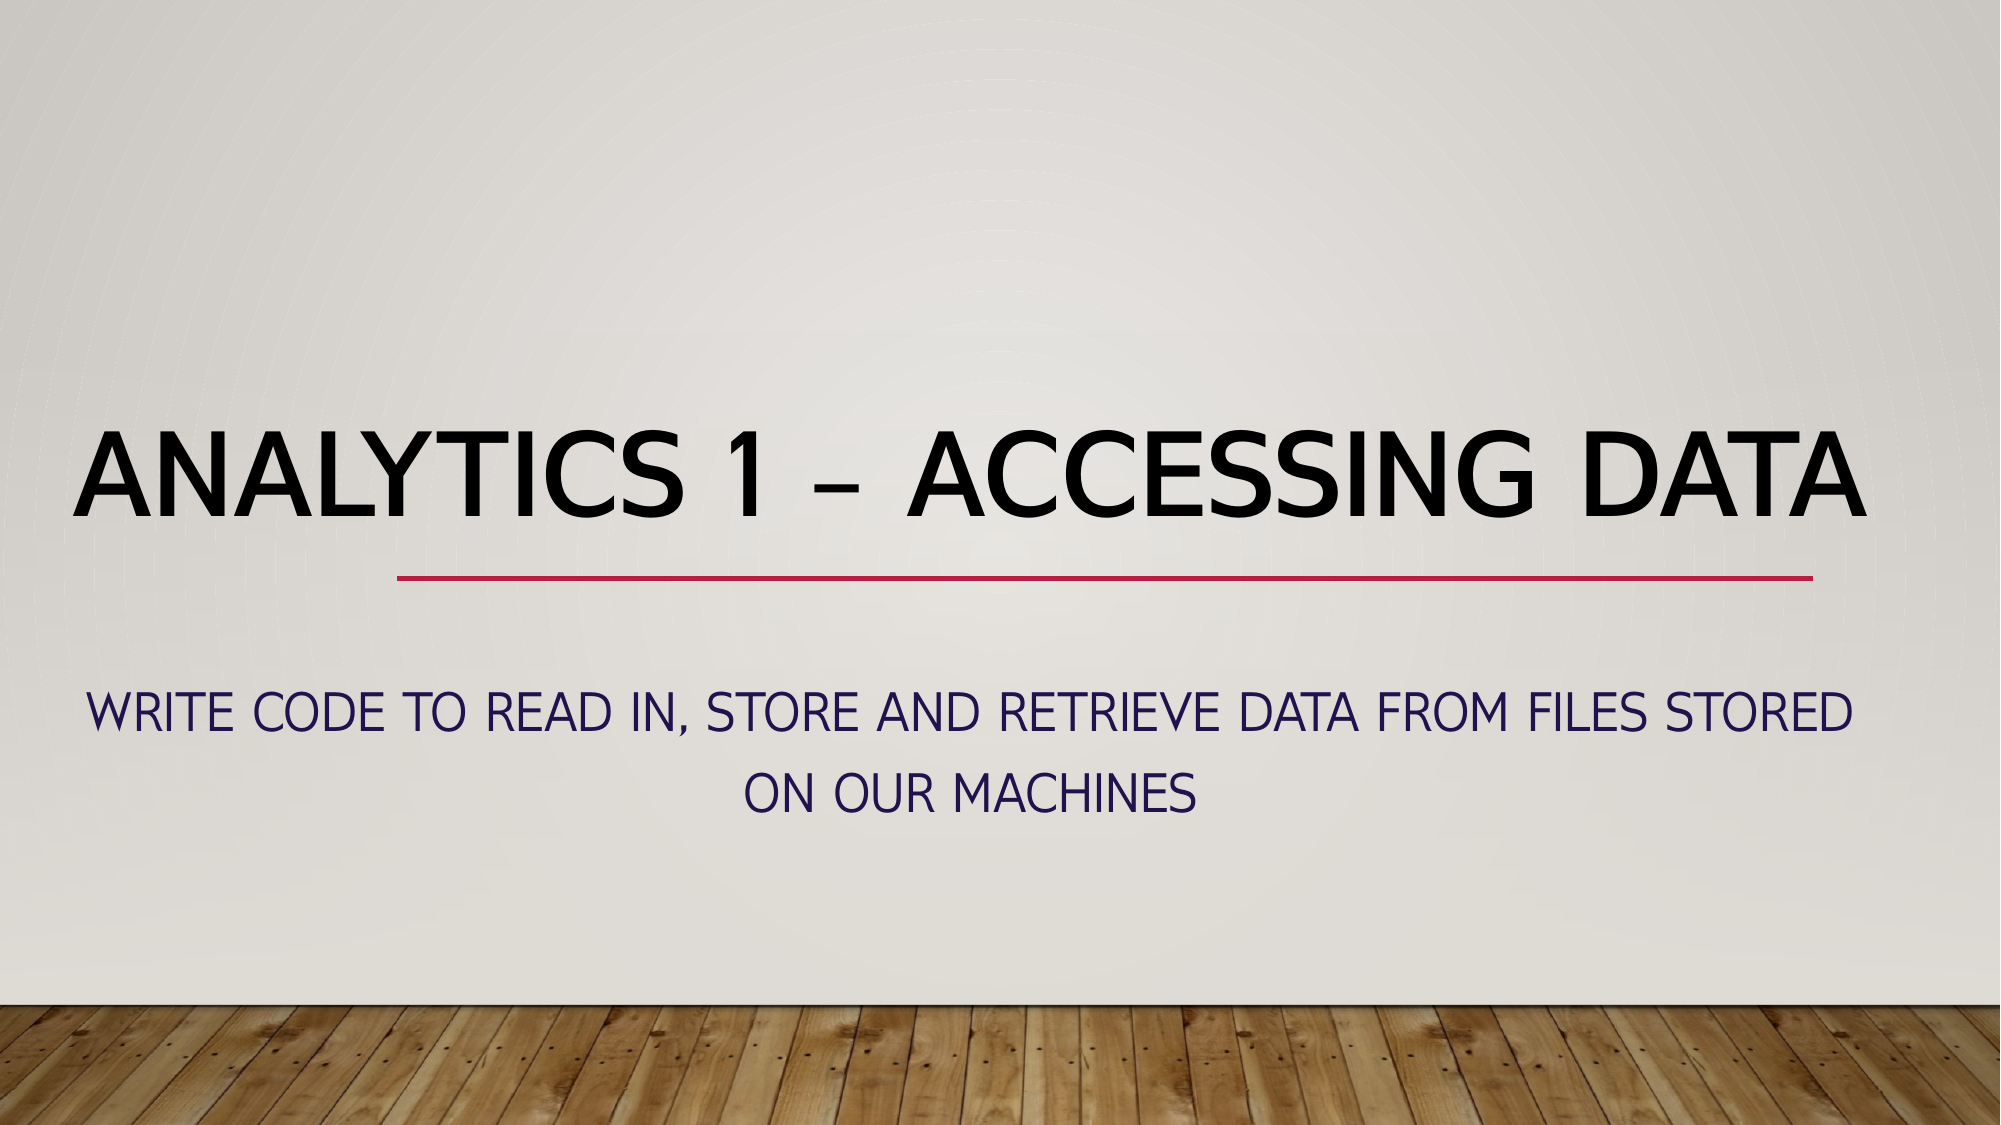

# Analytics 1 – Accessing Data
Write Code to read in, store and retrieve data from files stored on our machines